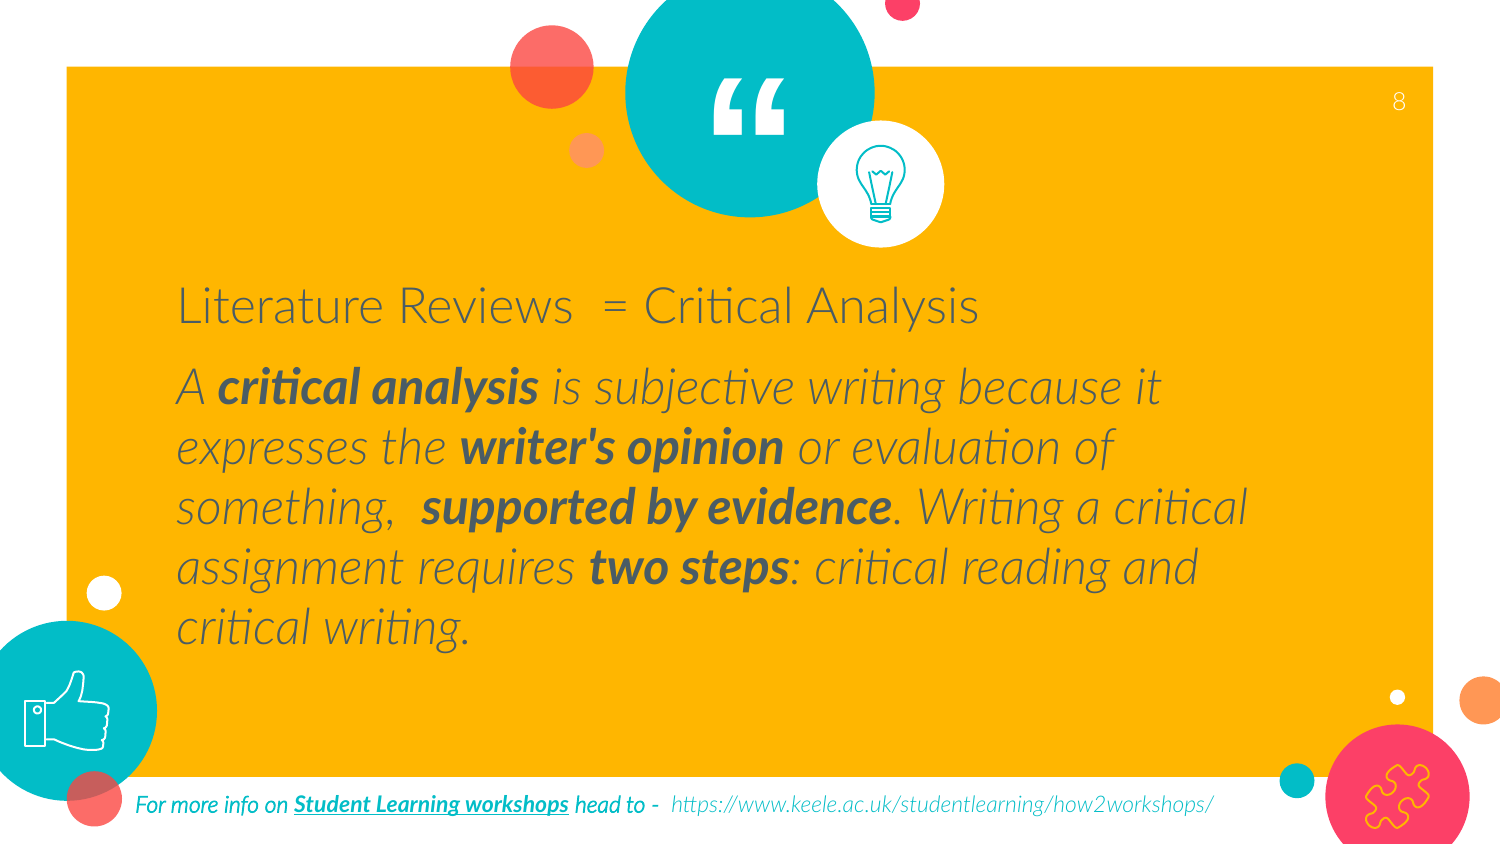

8
Literature Reviews  = Critical Analysis
A critical analysis is subjective writing because it expresses the writer's opinion or evaluation of something,  supported by evidence. Writing a critical assignment requires two steps: critical reading and critical writing.

For more info on Student Learning workshops head to -  https://www.keele.ac.uk/studentlearning/how2workshops/